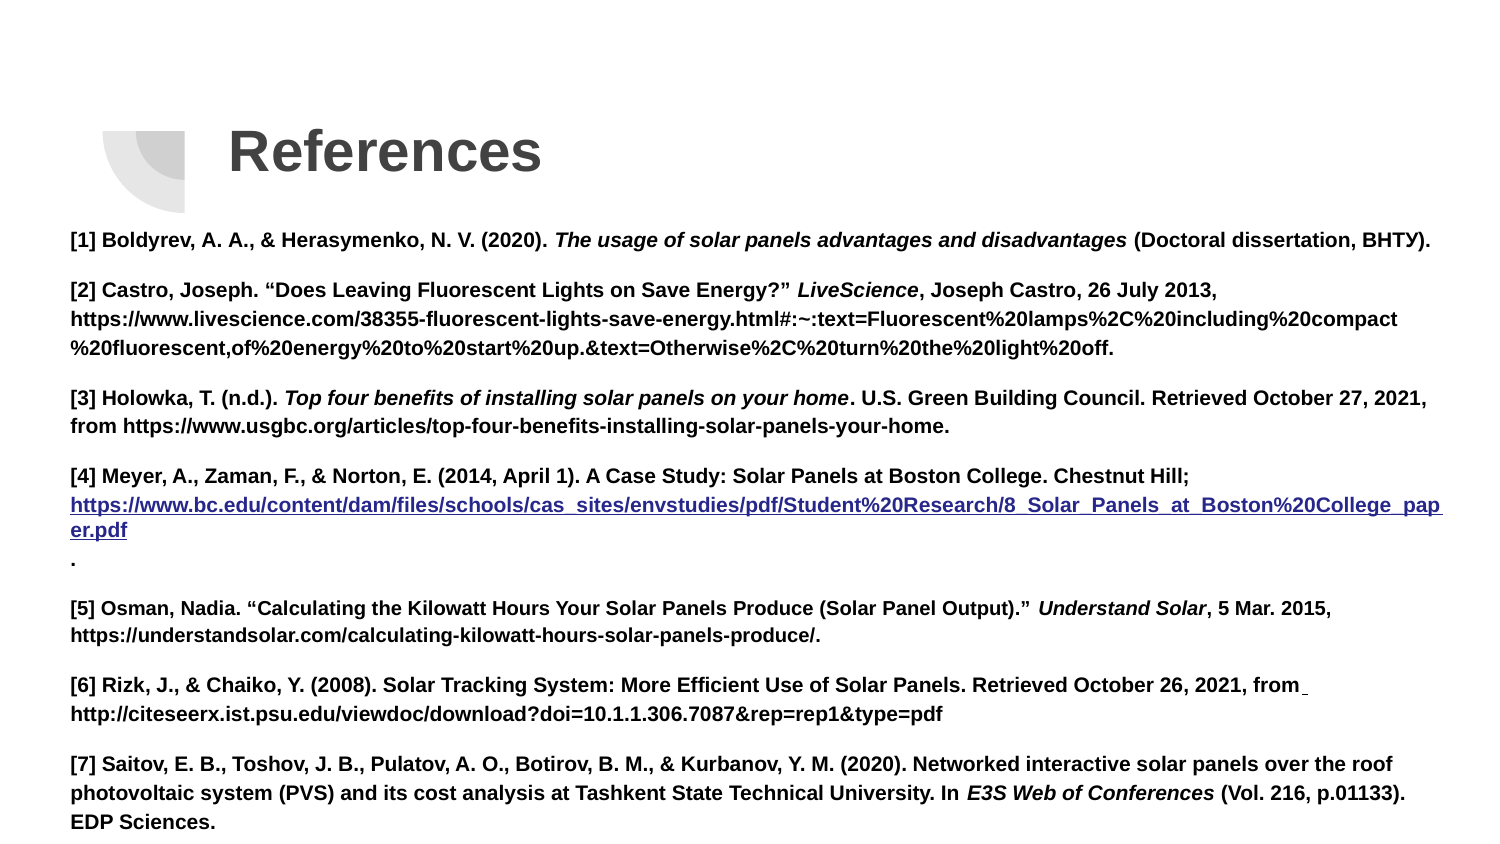

# References
[1] Boldyrev, А. А., & Herasymenko, N. V. (2020). The usage of solar panels advantages and disadvantages (Doctoral dissertation, ВНТУ).
[2] Castro, Joseph. “Does Leaving Fluorescent Lights on Save Energy?” LiveScience, Joseph Castro, 26 July 2013, https://www.livescience.com/38355-fluorescent-lights-save-energy.html#:~:text=Fluorescent%20lamps%2C%20including%20compact%20fluorescent,of%20energy%20to%20start%20up.&text=Otherwise%2C%20turn%20the%20light%20off.
[3] Holowka, T. (n.d.). Top four benefits of installing solar panels on your home. U.S. Green Building Council. Retrieved October 27, 2021, from https://www.usgbc.org/articles/top-four-benefits-installing-solar-panels-your-home.
[4] Meyer, A., Zaman, F., & Norton, E. (2014, April 1). A Case Study: Solar Panels at Boston College. Chestnut Hill; https://www.bc.edu/content/dam/files/schools/cas_sites/envstudies/pdf/Student%20Research/8_Solar_Panels_at_Boston%20College_paper.pdf.
[5] Osman, Nadia. “Calculating the Kilowatt Hours Your Solar Panels Produce (Solar Panel Output).” Understand Solar, 5 Mar. 2015, https://understandsolar.com/calculating-kilowatt-hours-solar-panels-produce/.
[6] Rizk, J., & Chaiko, Y. (2008). Solar Tracking System: More Efficient Use of Solar Panels. Retrieved October 26, 2021, from http://citeseerx.ist.psu.edu/viewdoc/download?doi=10.1.1.306.7087&rep=rep1&type=pdf
[7] Saitov, E. B., Toshov, J. B., Pulatov, A. O., Botirov, B. M., & Kurbanov, Y. M. (2020). Networked interactive solar panels over the roof photovoltaic system (PVS) and its cost analysis at Tashkent State Technical University. In E3S Web of Conferences (Vol. 216, p.01133). EDP Sciences.